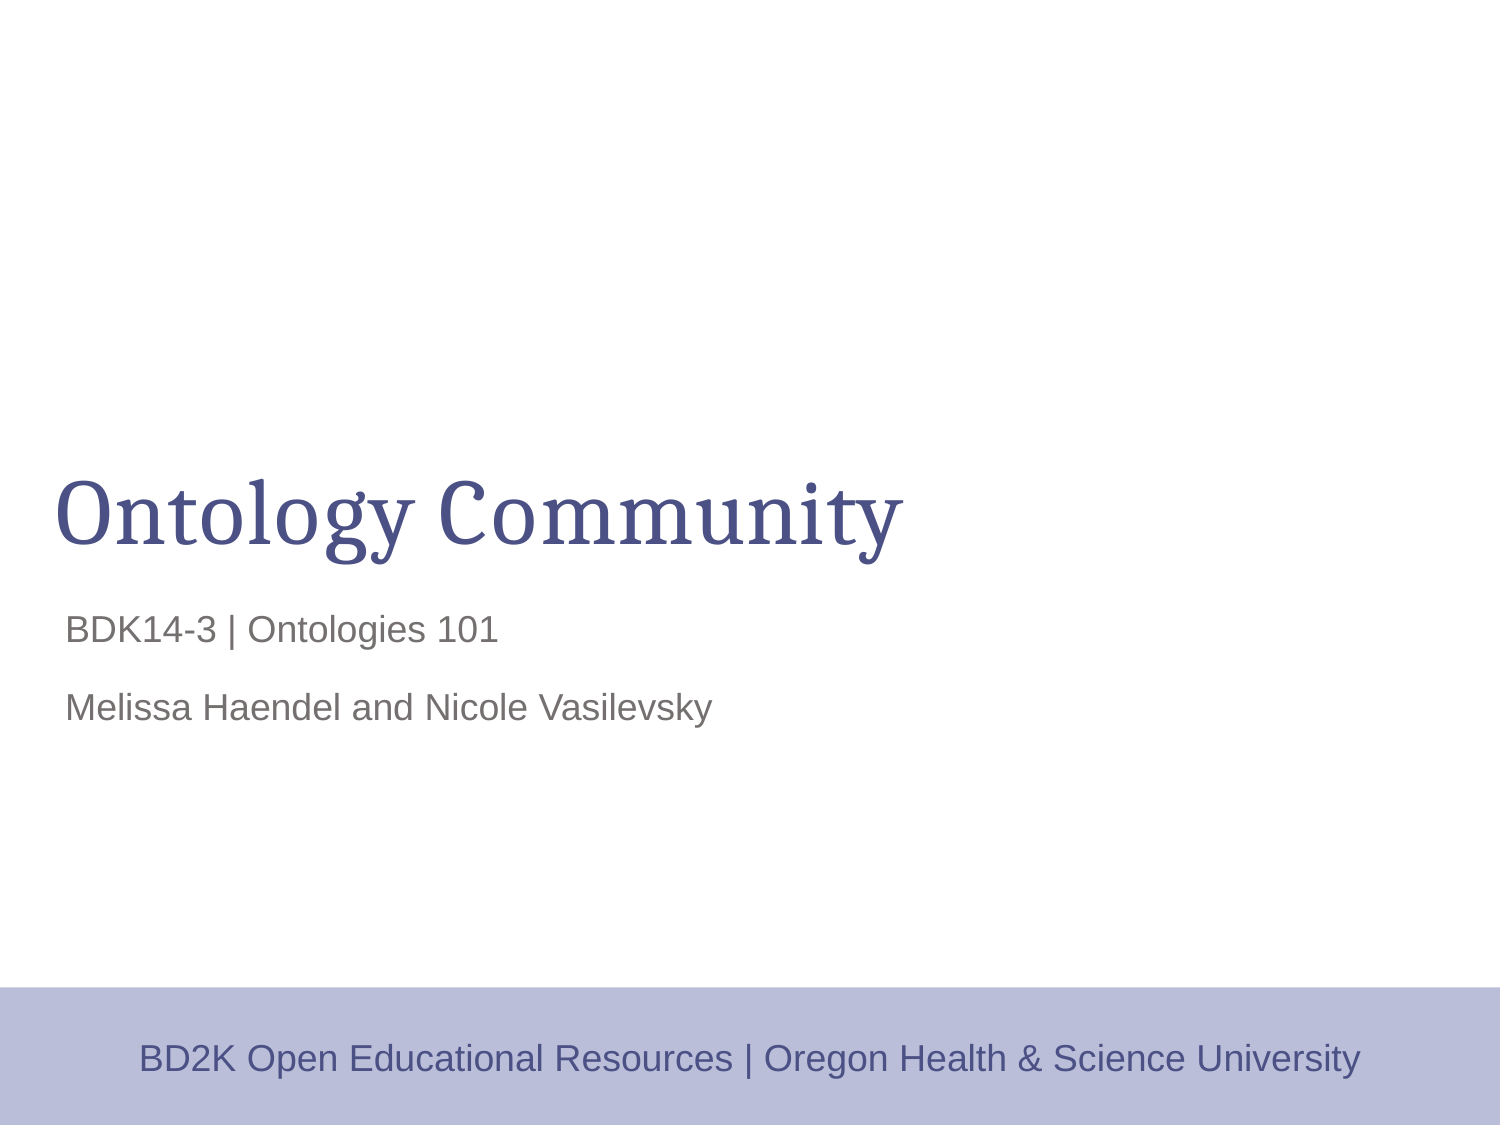

# Ontology Community
BDK14-3 | Ontologies 101
Melissa Haendel and Nicole Vasilevsky